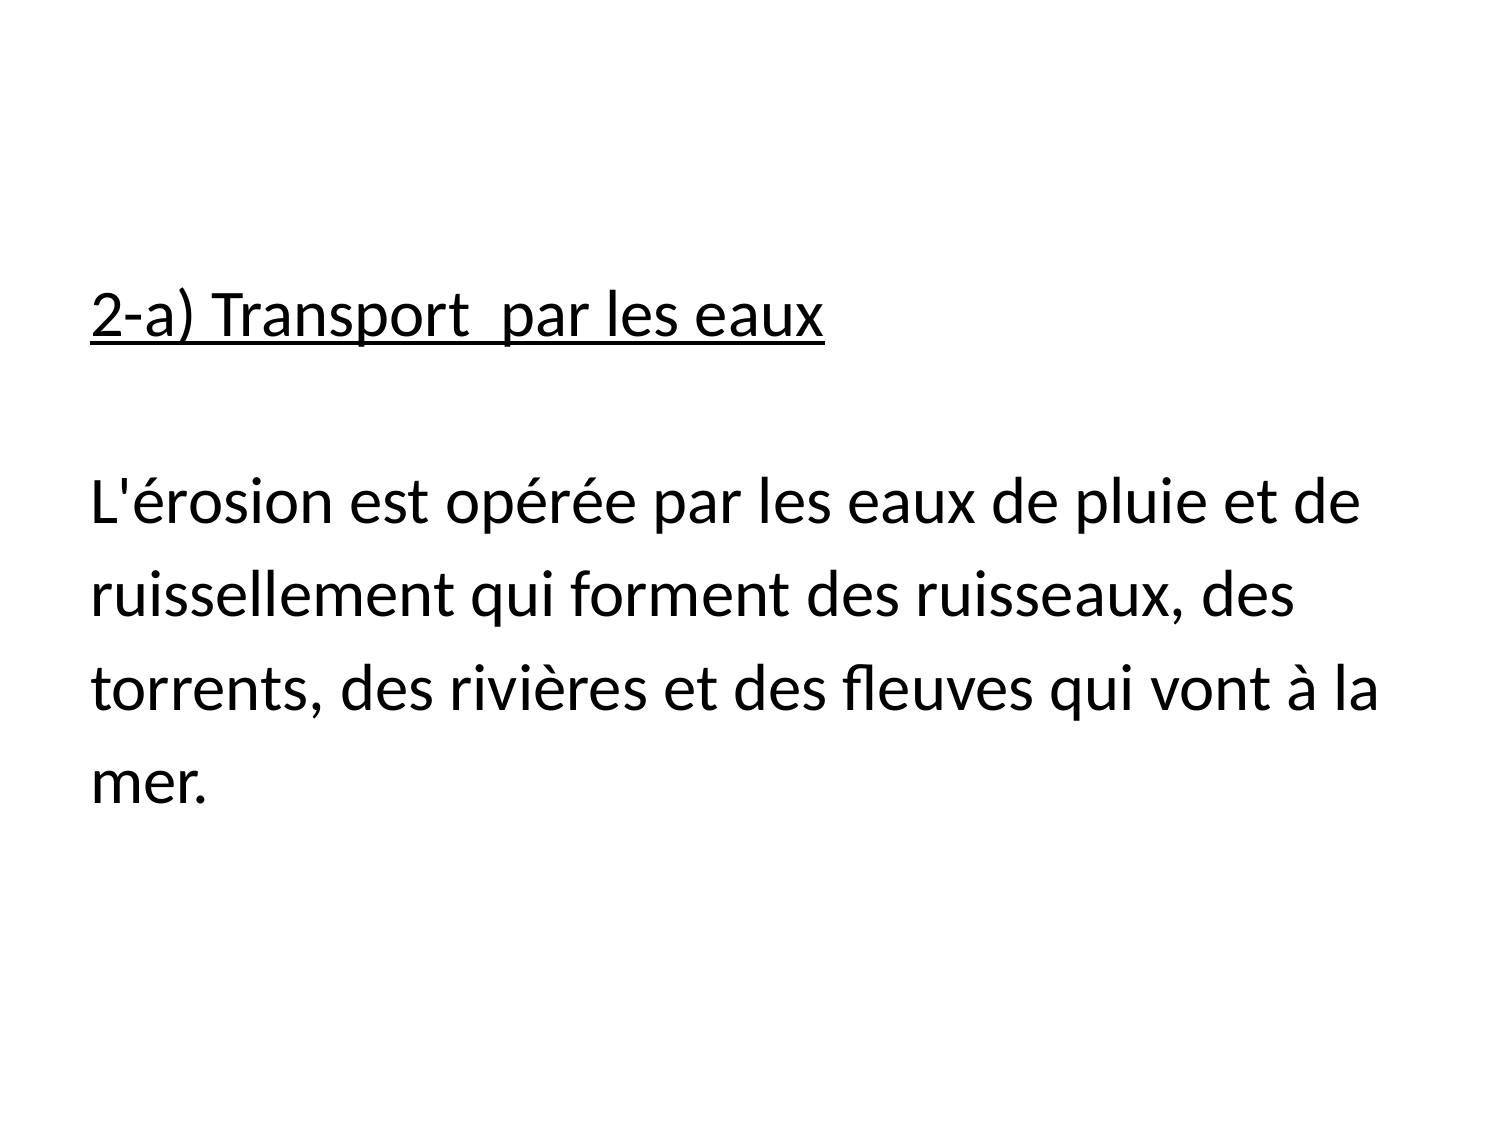

2-a) Transport  par les eaux

L'érosion est opérée par les eaux de pluie et de
ruissellement qui forment des ruisseaux, des
torrents, des rivières et des fleuves qui vont à la
mer.